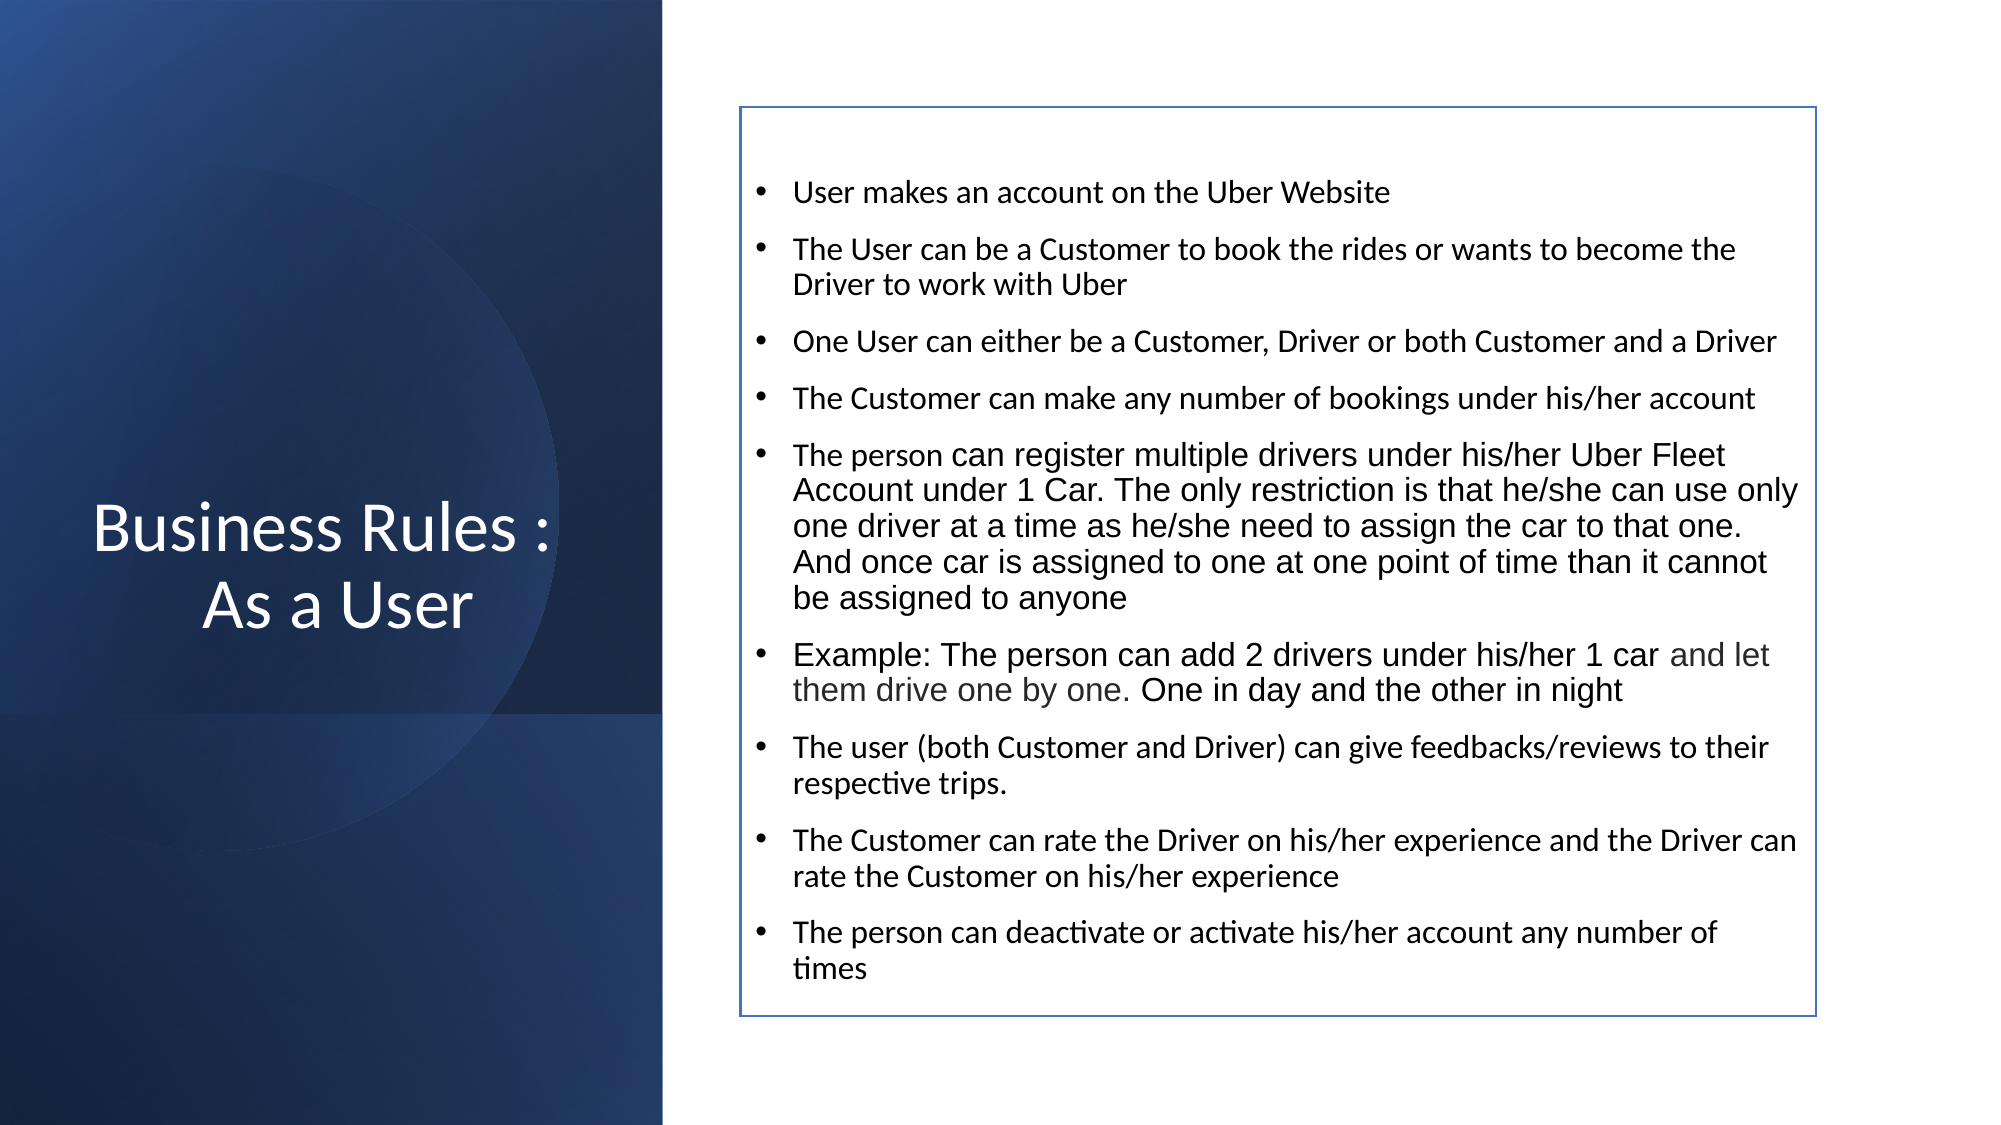

User makes an account on the Uber Website
The User can be a Customer to book the rides or wants to become the Driver to work with Uber
One User can either be a Customer, Driver or both Customer and a Driver
The Customer can make any number of bookings under his/her account
The person can register multiple drivers under his/her Uber Fleet Account under 1 Car. The only restriction is that he/she can use only one driver at a time as he/she need to assign the car to that one. And once car is assigned to one at one point of time than it cannot be assigned to anyone
Example: The person can add 2 drivers under his/her 1 car and let them drive one by one. One in day and the other in night
The user (both Customer and Driver) can give feedbacks/reviews to their respective trips.
The Customer can rate the Driver on his/her experience and the Driver can rate the Customer on his/her experience
The person can deactivate or activate his/her account any number of times

# Business Rules : As a User